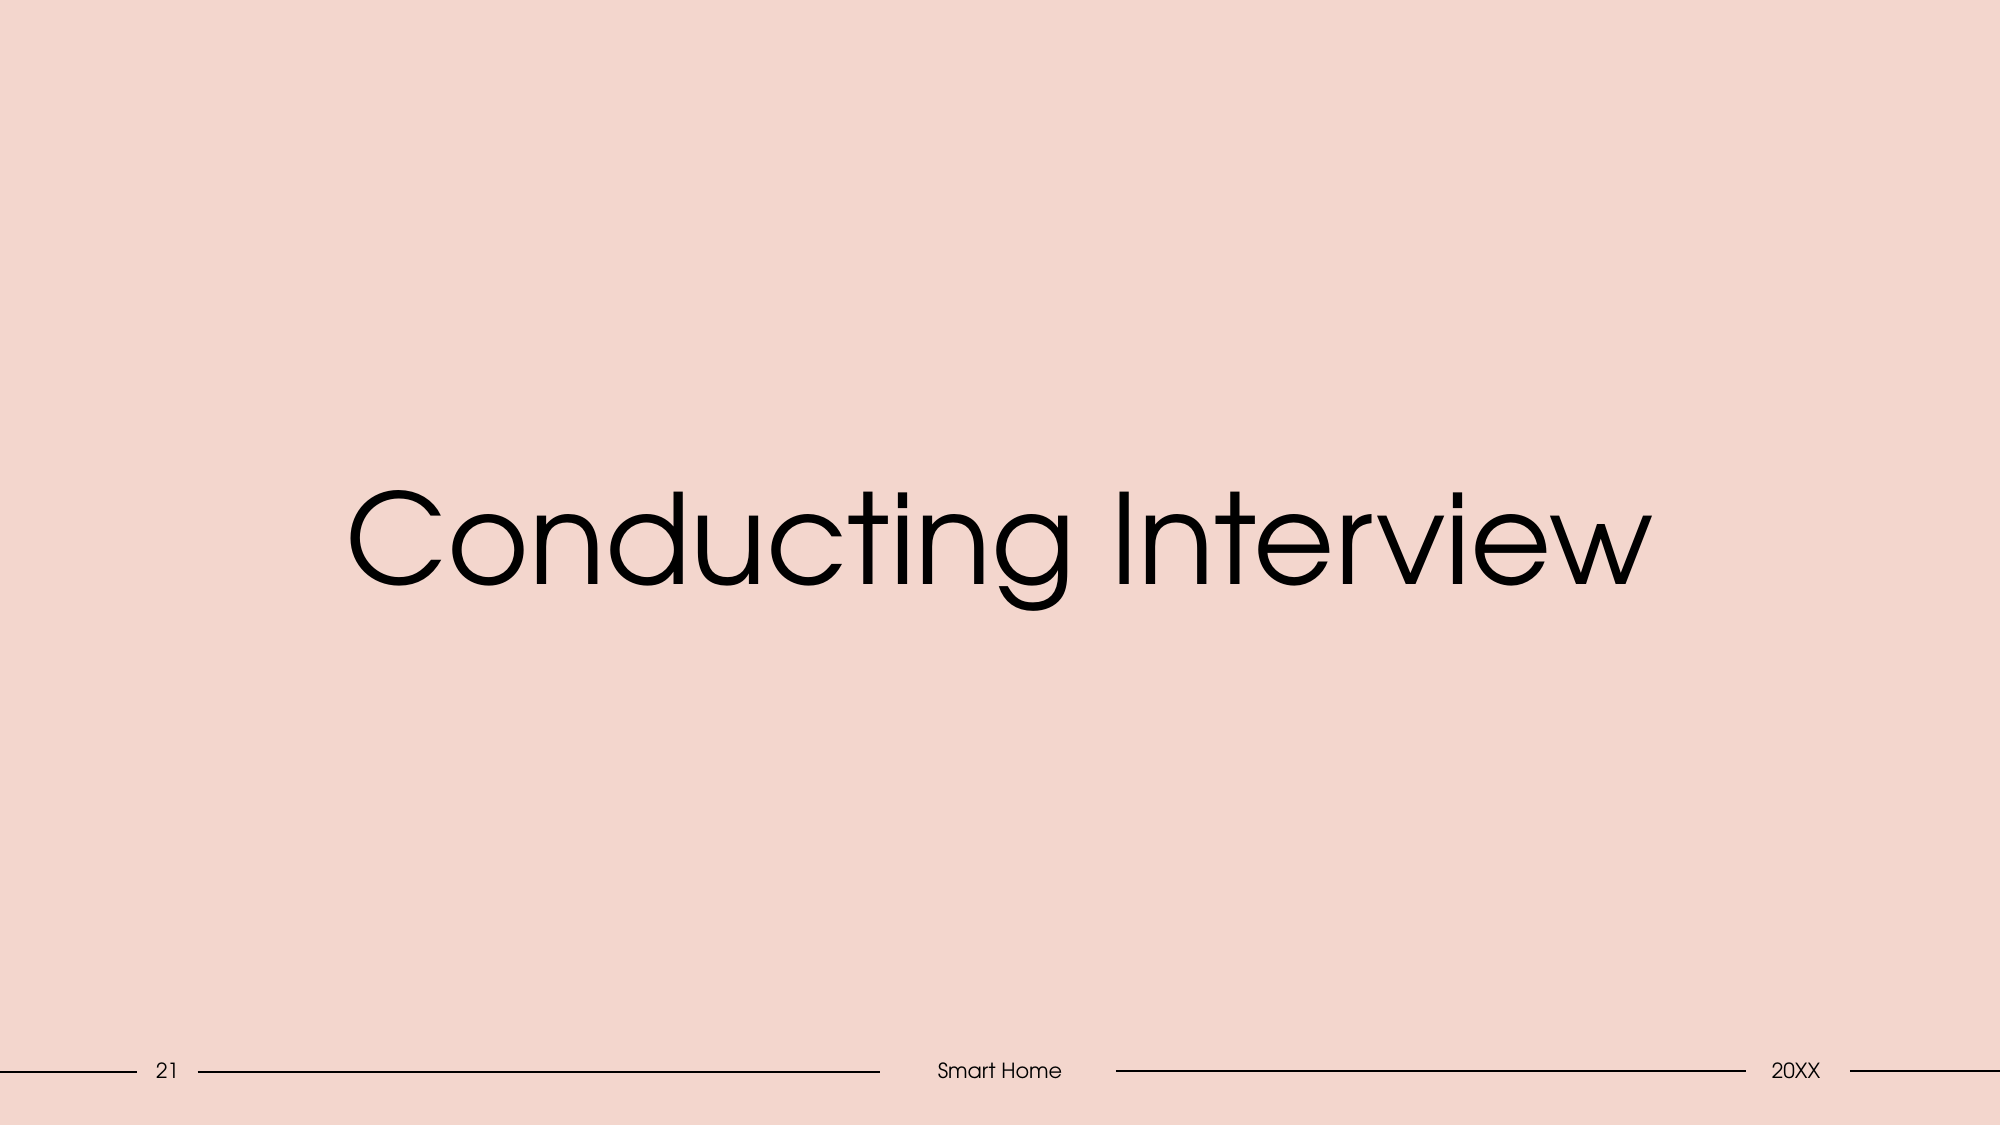

# Conducting Interview
21
Smart Home
20XX